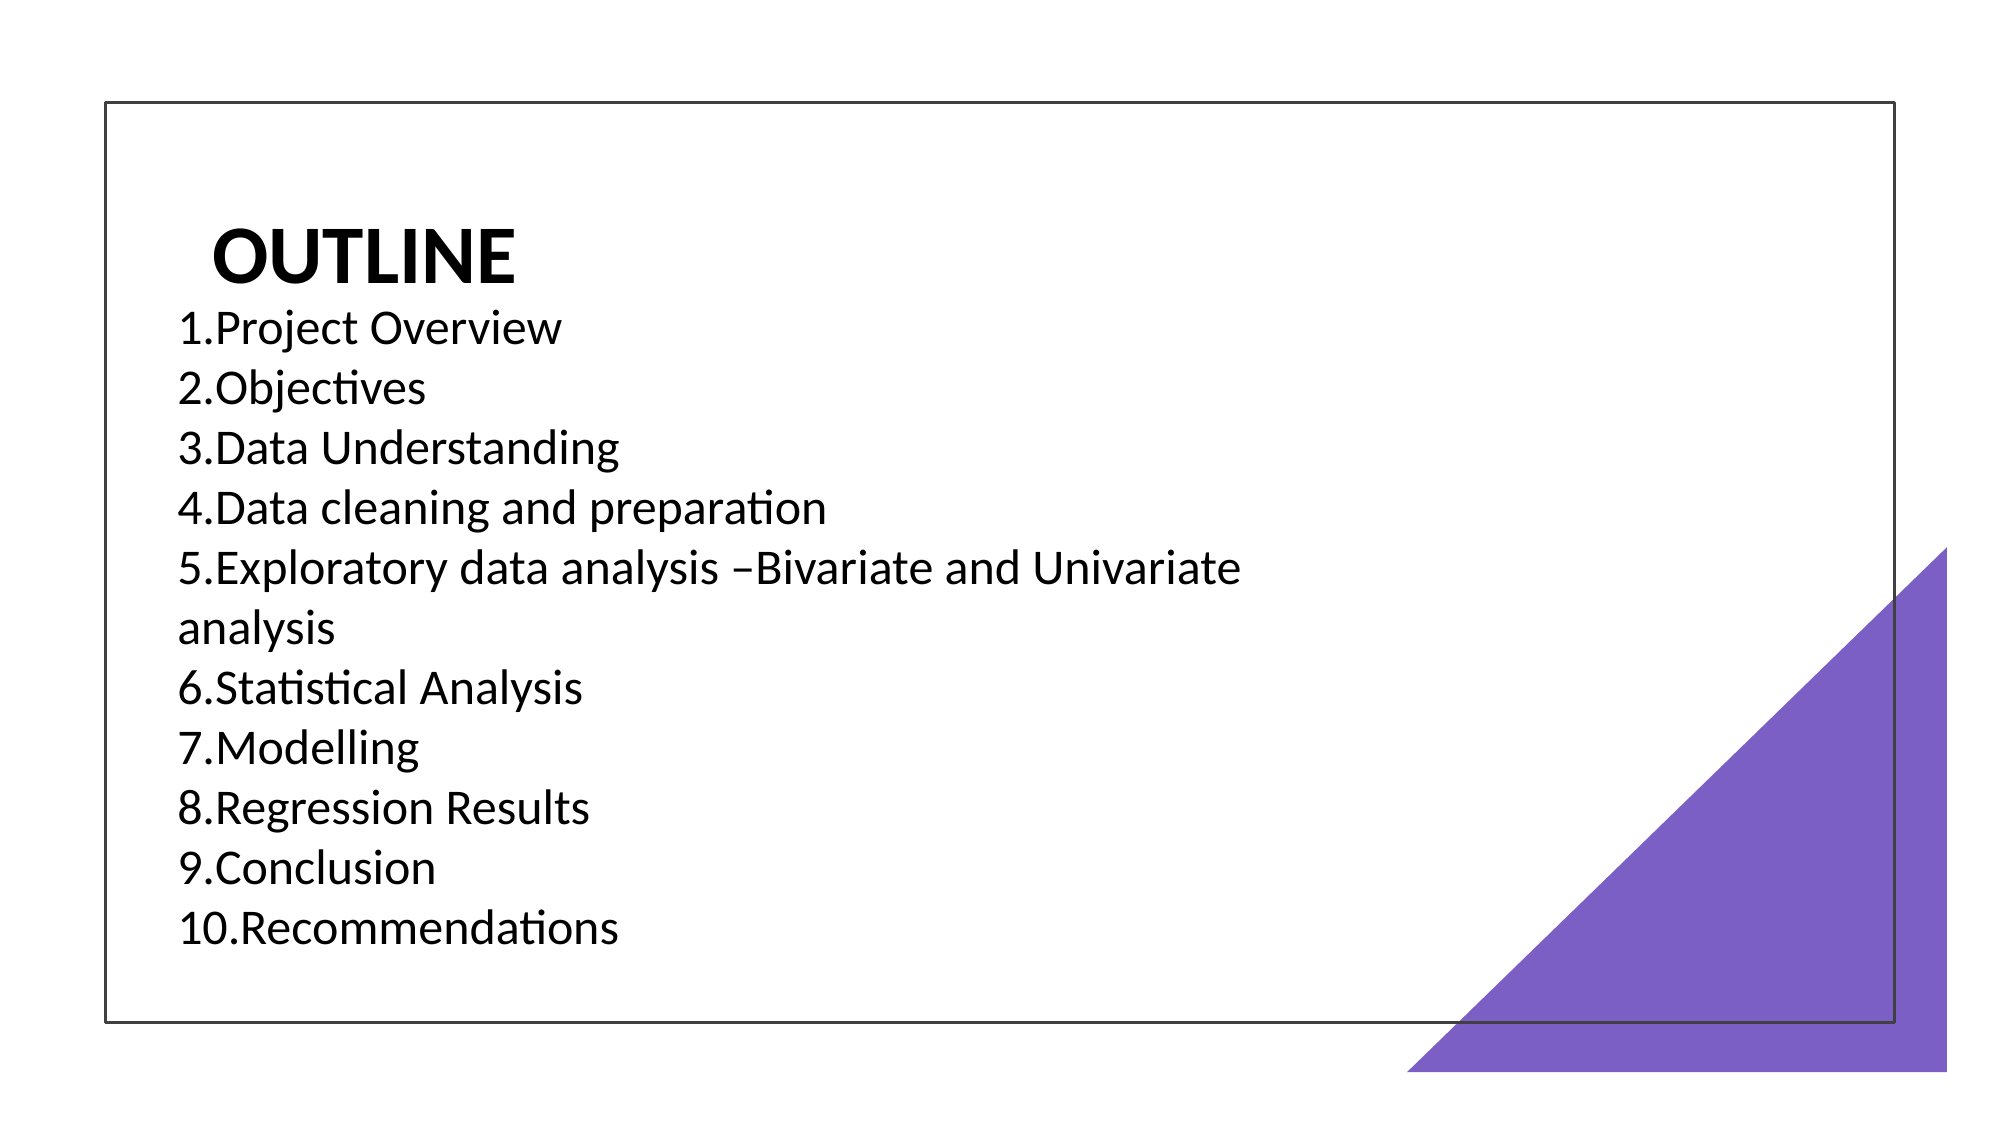

# OUTLINE
Project Overview
Objectives
Data Understanding
Data cleaning and preparation
Exploratory data analysis –Bivariate and Univariate analysis
Statistical Analysis
Modelling
Regression Results
Conclusion
Recommendations